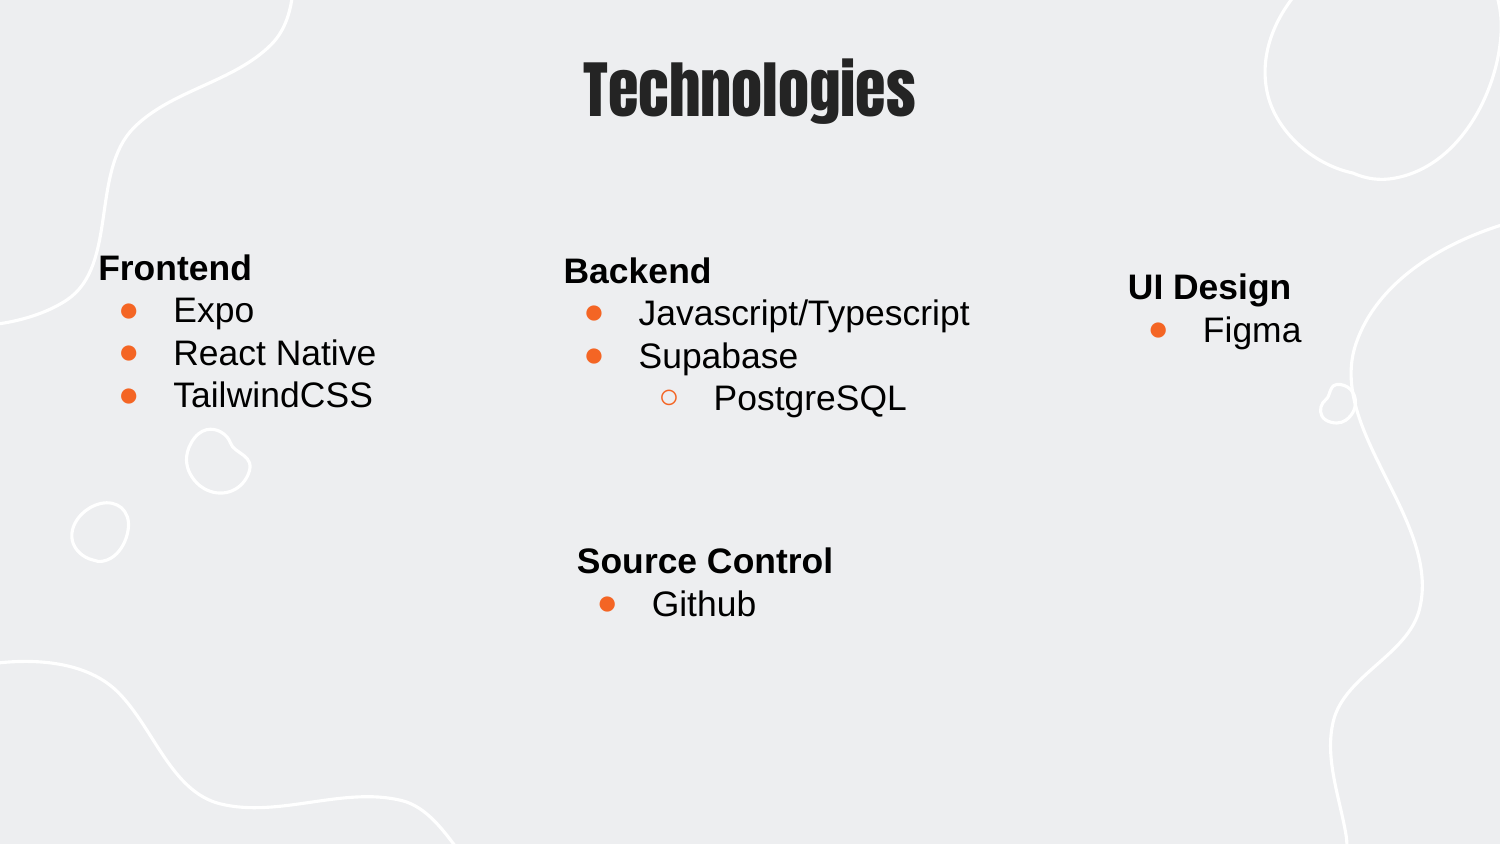

# Technologies
Frontend
Expo
React Native
TailwindCSS
Backend
Javascript/Typescript
Supabase
PostgreSQL

UI Design
Figma

Source Control
Github